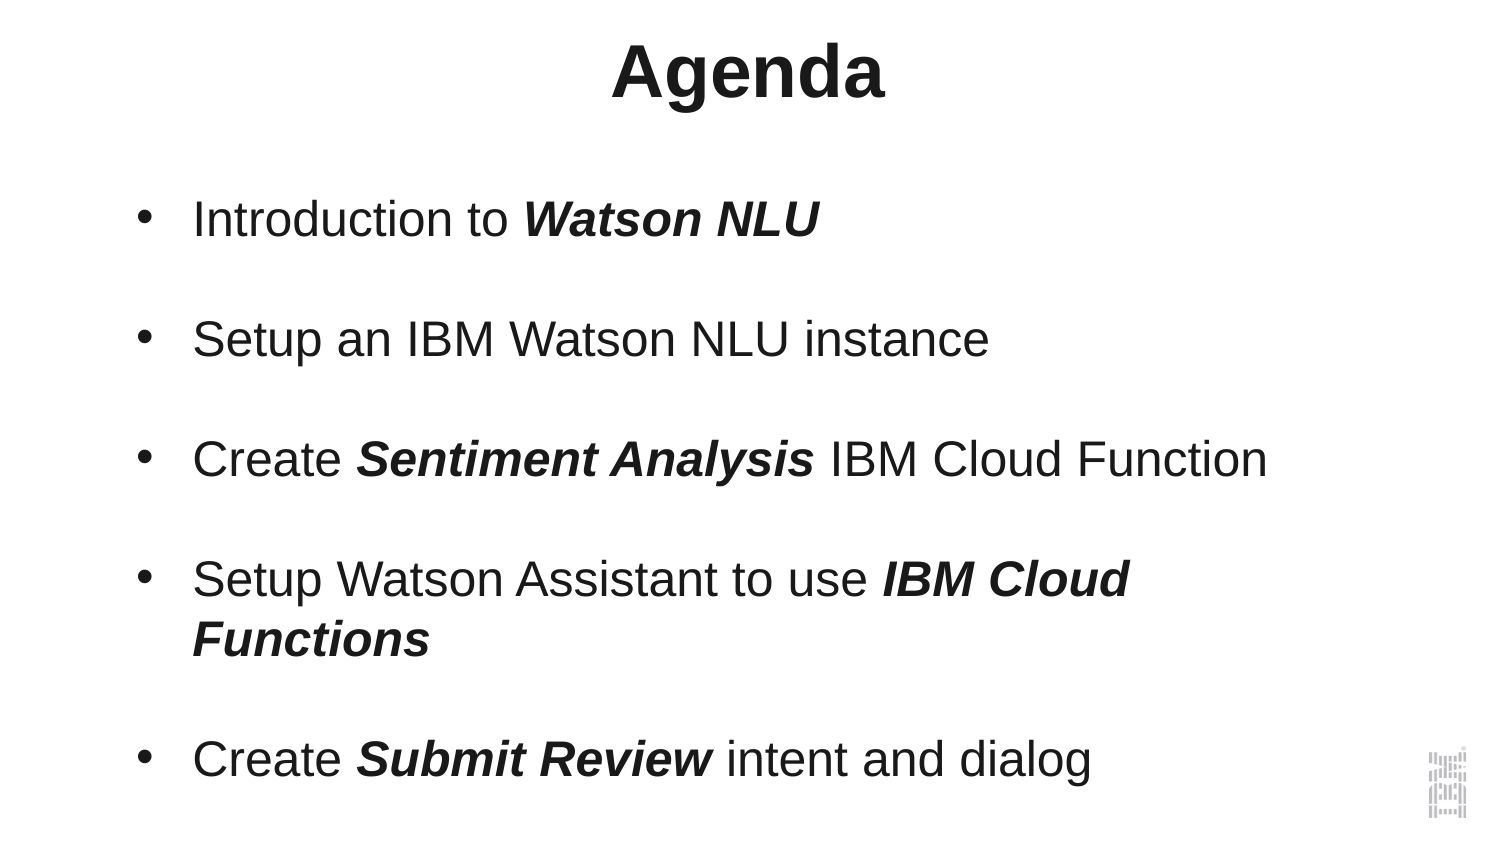

Agenda
Introduction to Watson NLU

Setup an IBM Watson NLU instance

Create Sentiment Analysis IBM Cloud Function

Setup Watson Assistant to use IBM Cloud Functions

Create Submit Review intent and dialog